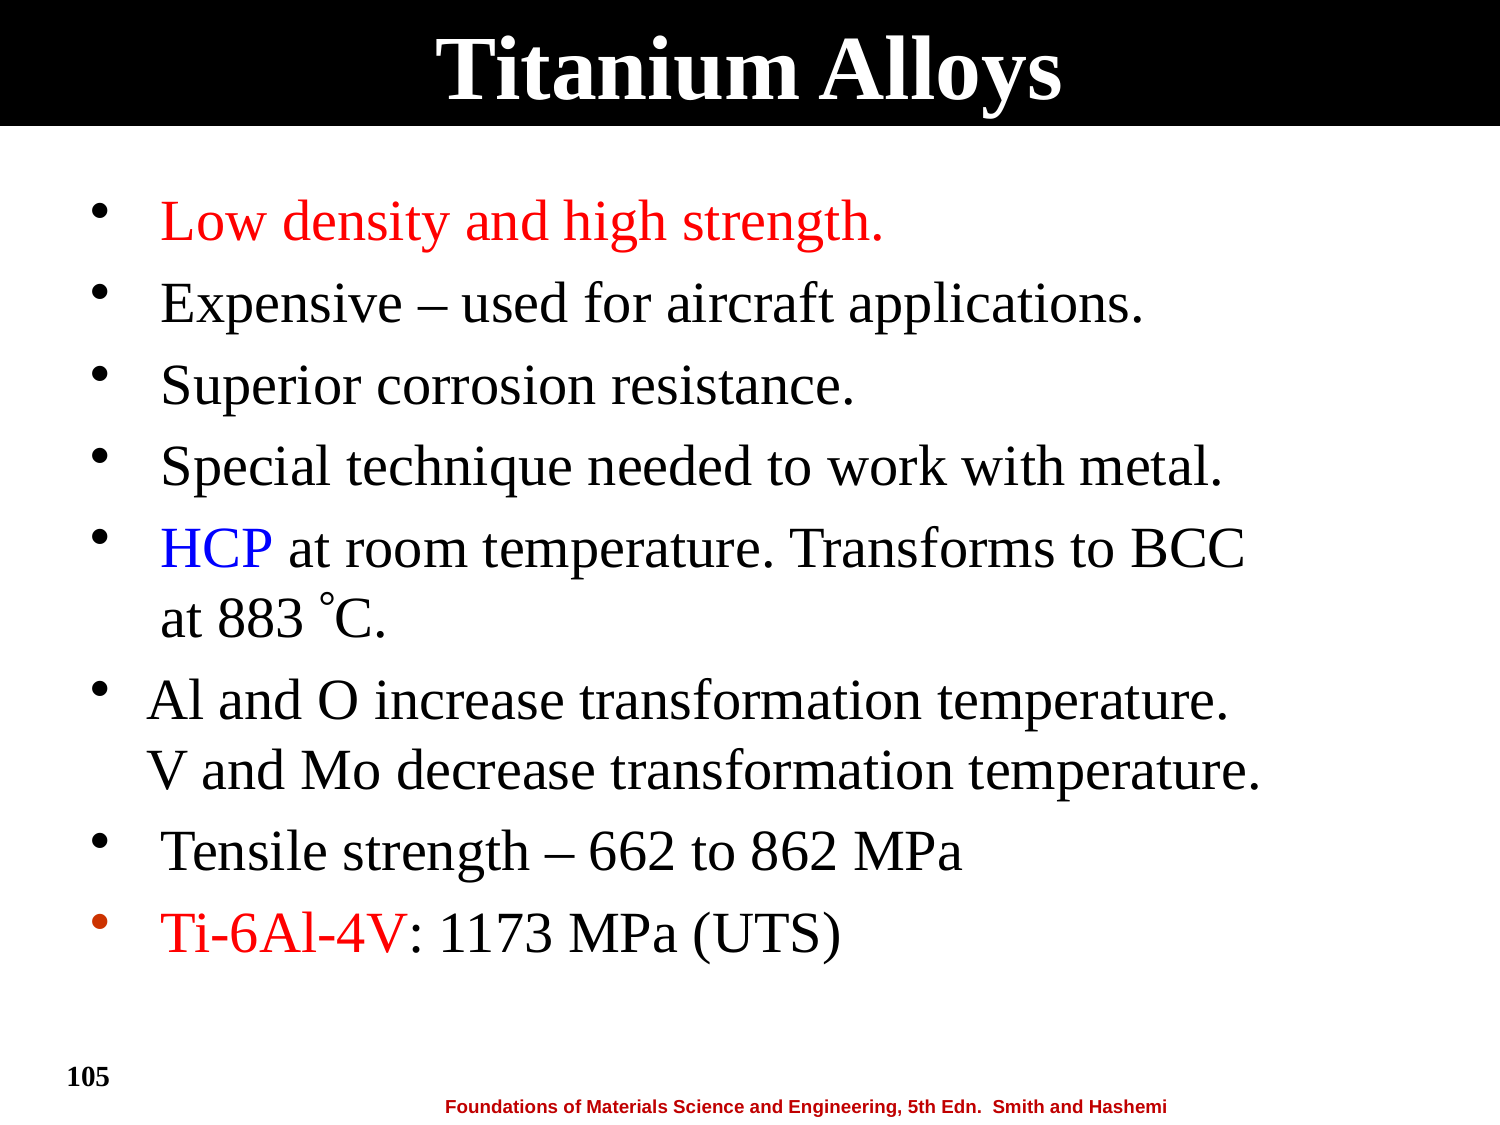

# Titanium Alloys
 Low density and high strength.
 Expensive – used for aircraft applications.
 Superior corrosion resistance.
 Special technique needed to work with metal.
 HCP at room temperature. Transforms to BCC
 at 883 °C.
Al and O increase transformation temperature.
V and Mo decrease transformation temperature.
 Tensile strength – 662 to 862 MPa
 Ti-6Al-4V: 1173 MPa (UTS)
105